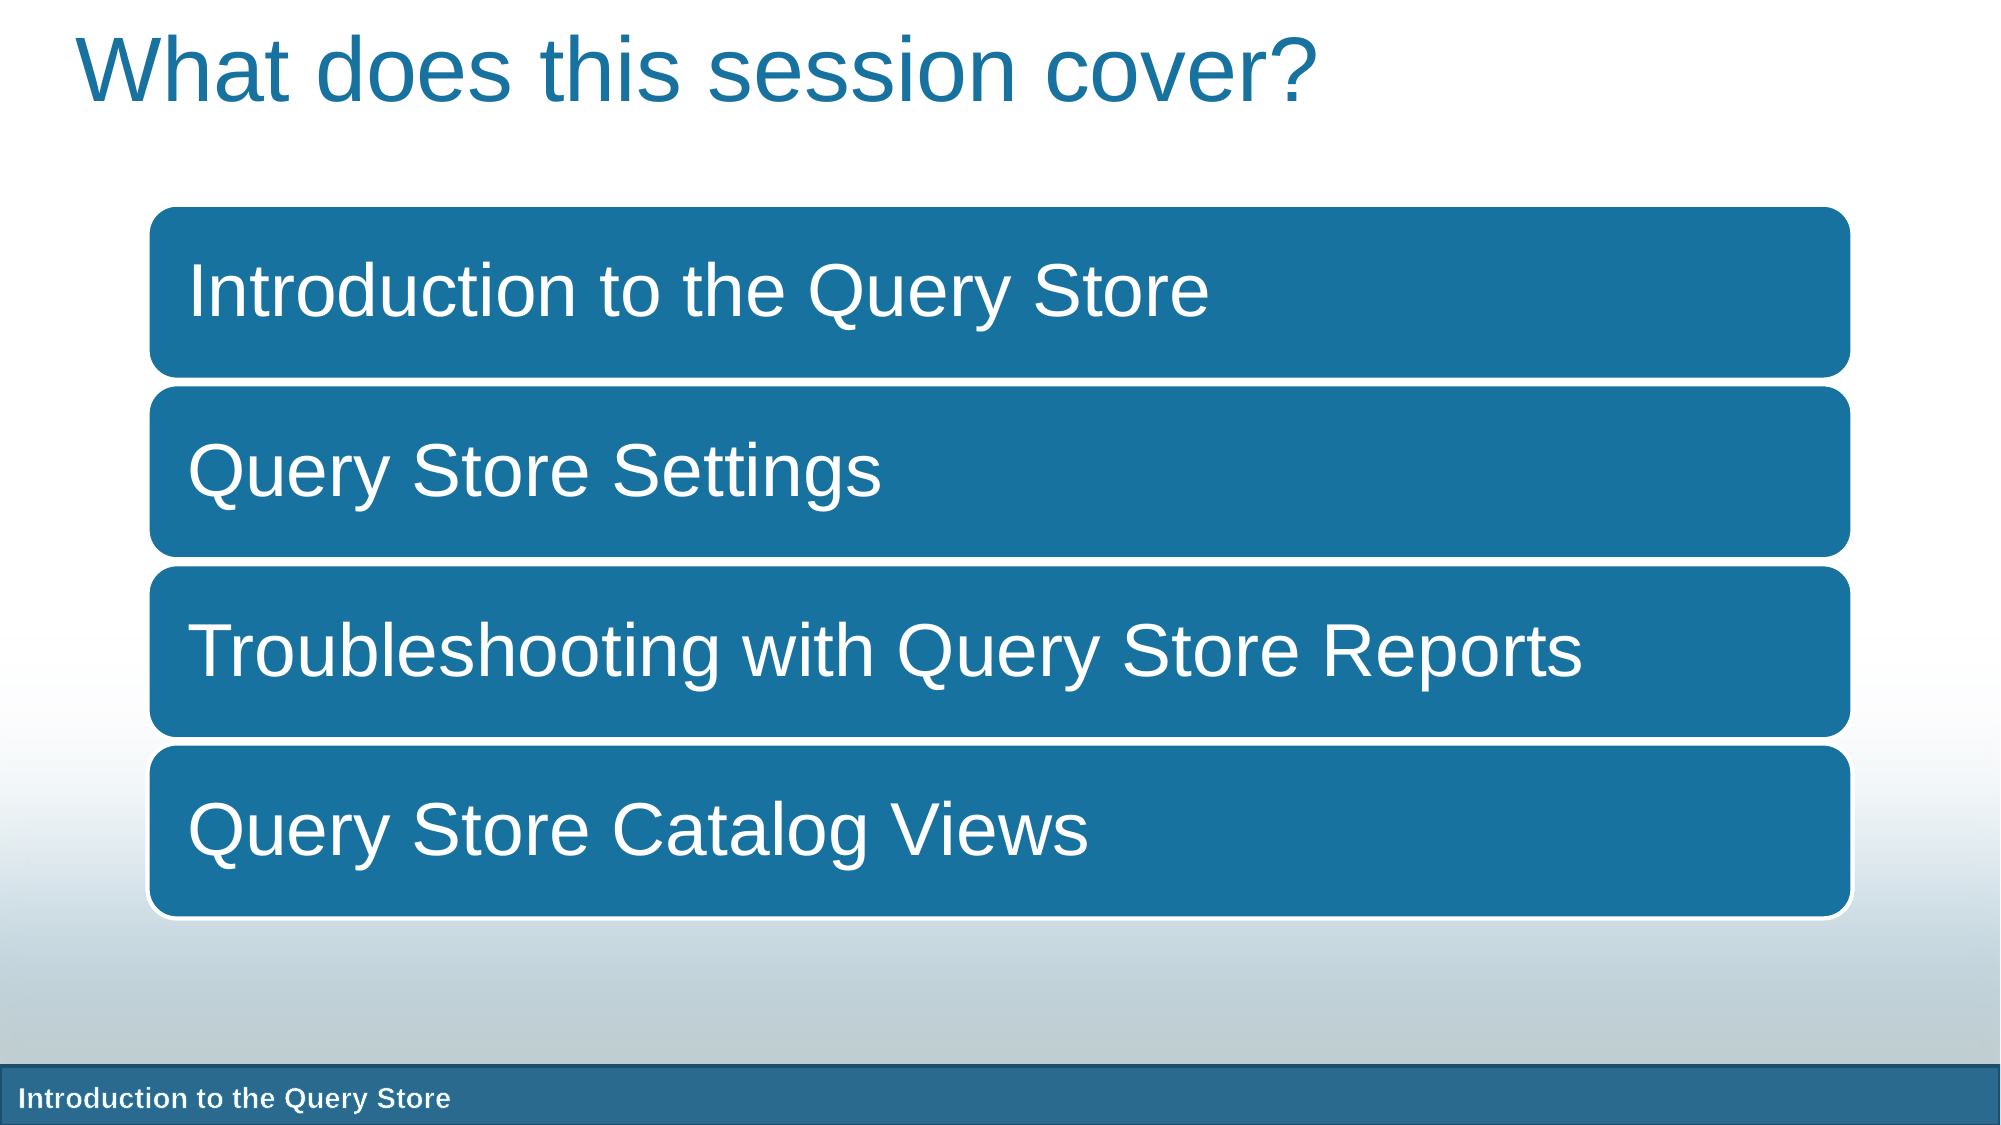

What does this session cover?
Introduction to the Query Store
Query Store Settings
Troubleshooting with Query Store Reports
Query Store Catalog Views